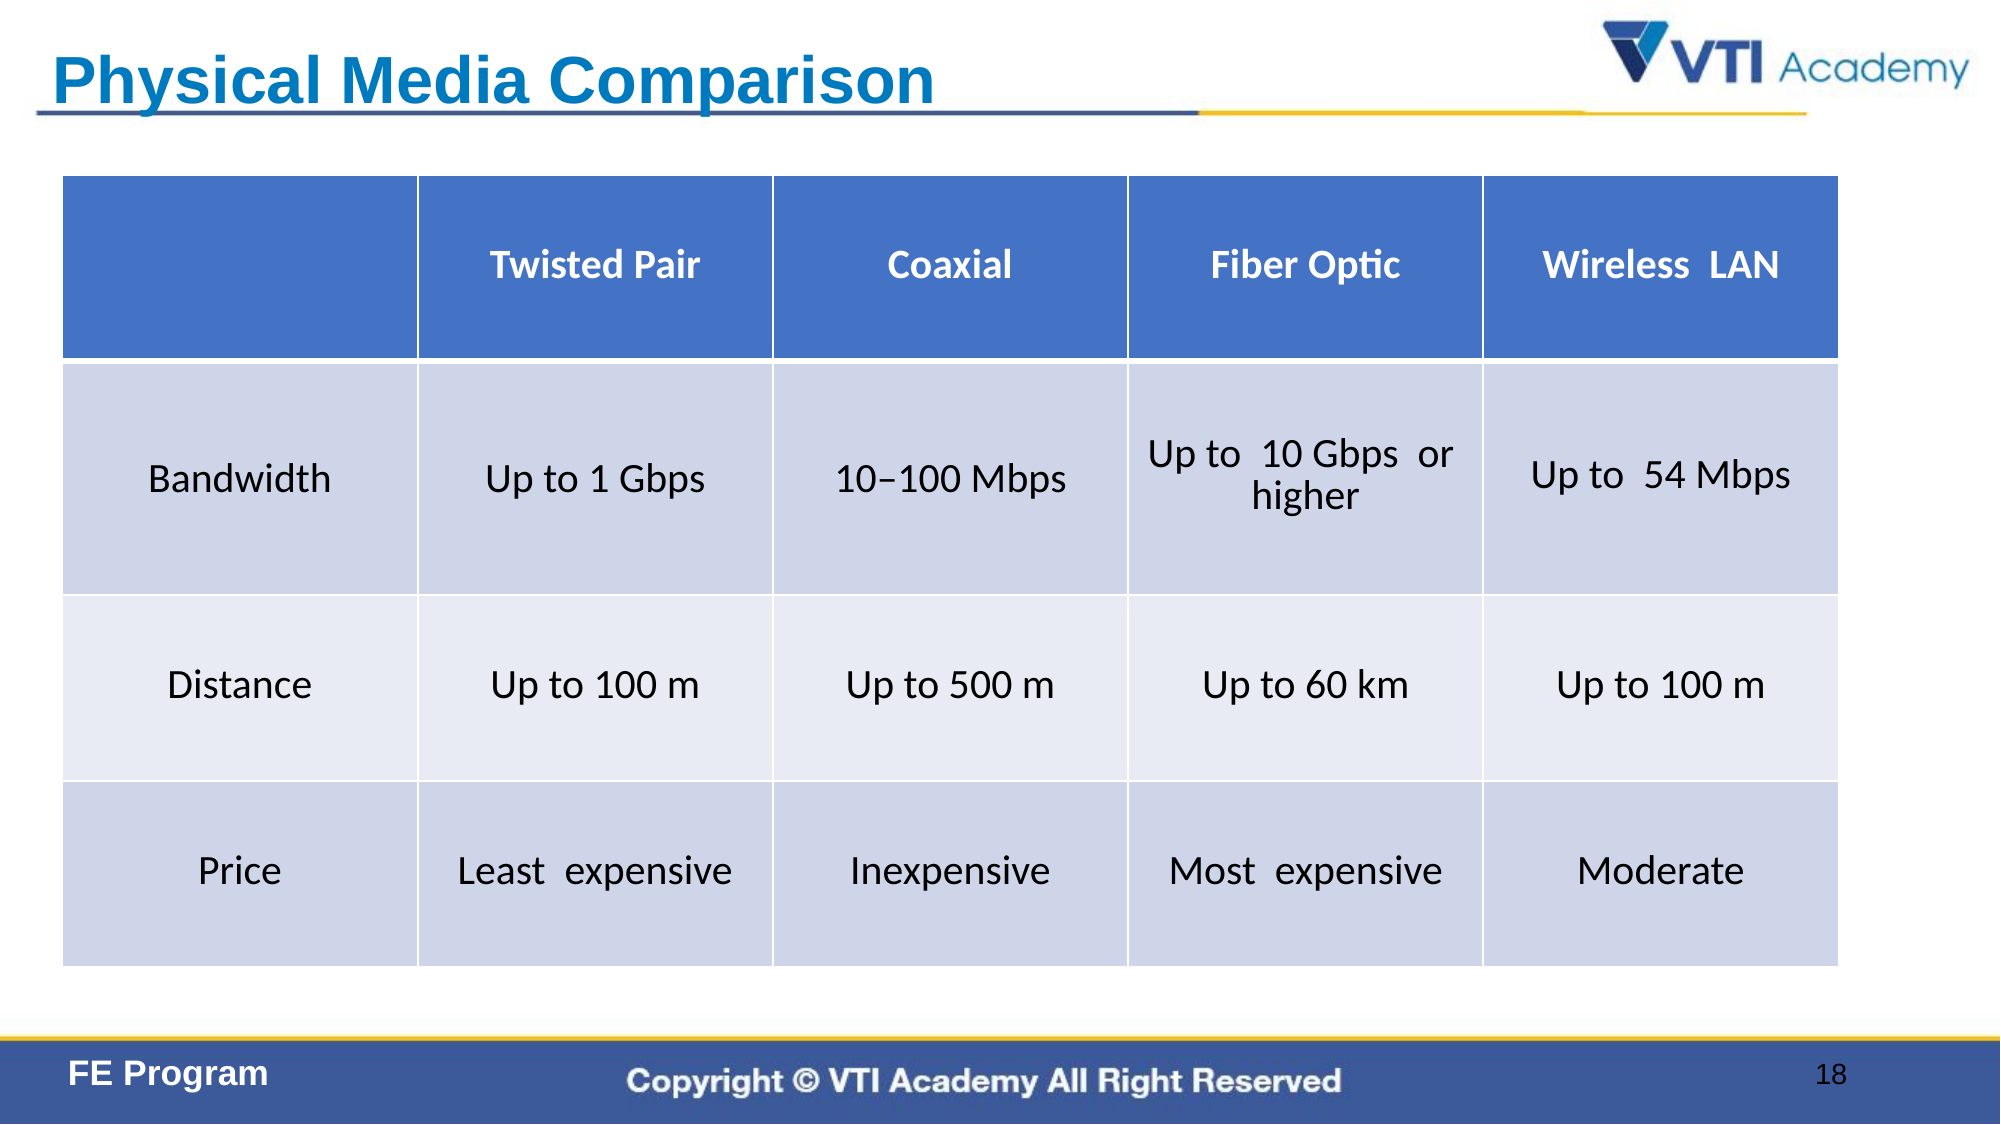

# Physical Media Comparison
| ​ | ​Twisted Pair​ | ​Coaxial​ | Fiber Optic​ | Wireless  LAN​ |
| --- | --- | --- | --- | --- |
| ​Bandwidth​ | ​Up to 1 Gbps​ | ​10–100 Mbps​ | Up to  10 Gbps  or higher​ | ​Up to  54 Mbps​ |
| ​Distance​ | ​Up to 100 m​ | ​Up to 500 m​ | ​Up to 60 km​ | ​Up to 100 m​ |
| ​Price​ | Least  expensive​ | ​Inexpensive​ | Most  expensive​ | ​Moderate​ |
18